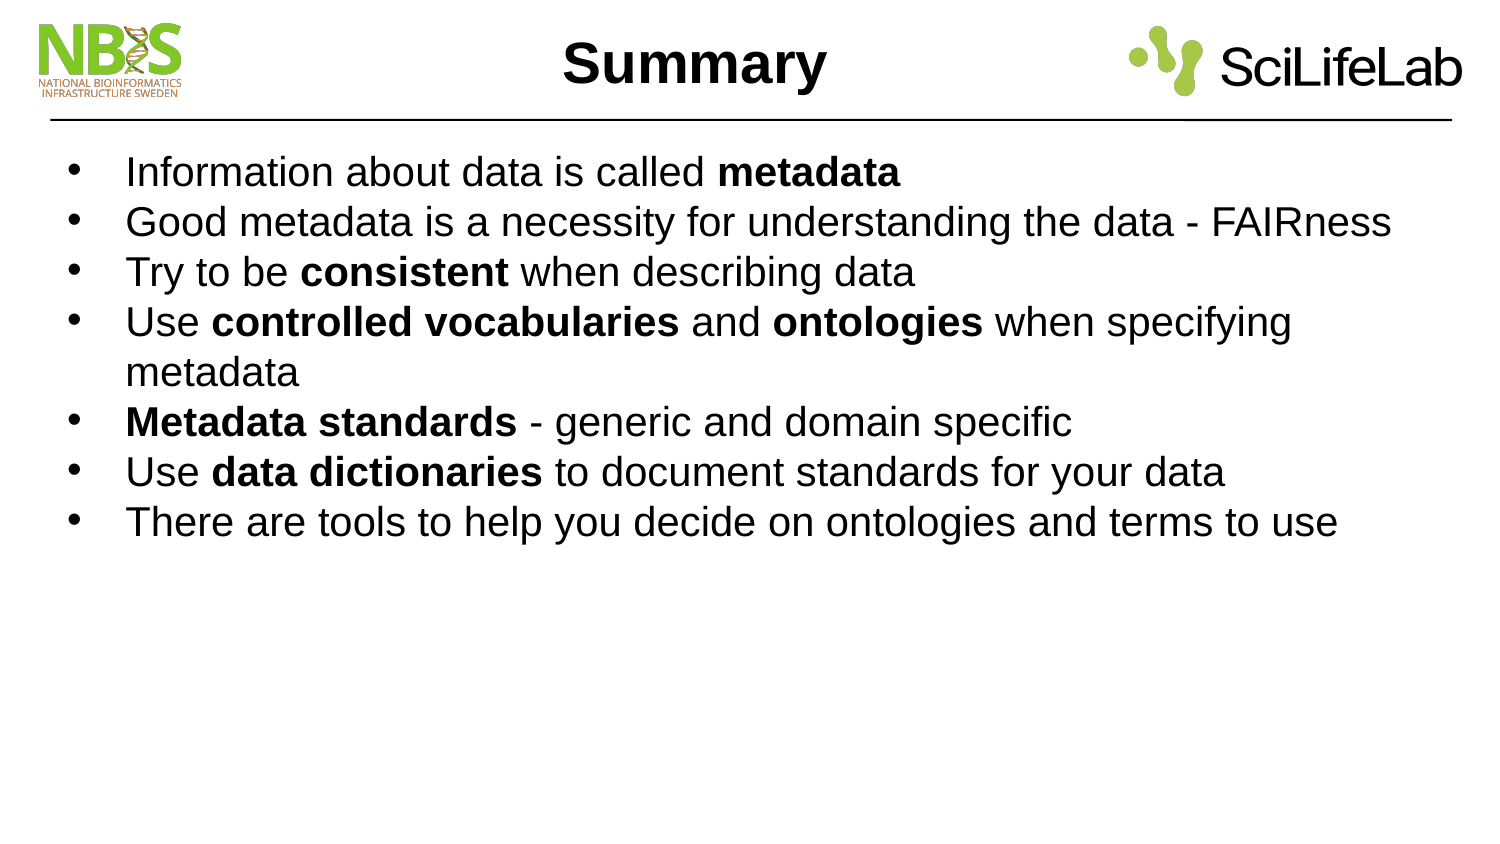

# Summary
Information about data is called metadata
Good metadata is a necessity for understanding the data - FAIRness
Try to be consistent when describing data
Use controlled vocabularies and ontologies when specifying metadata
Metadata standards - generic and domain specific
Use data dictionaries to document standards for your data
There are tools to help you decide on ontologies and terms to use